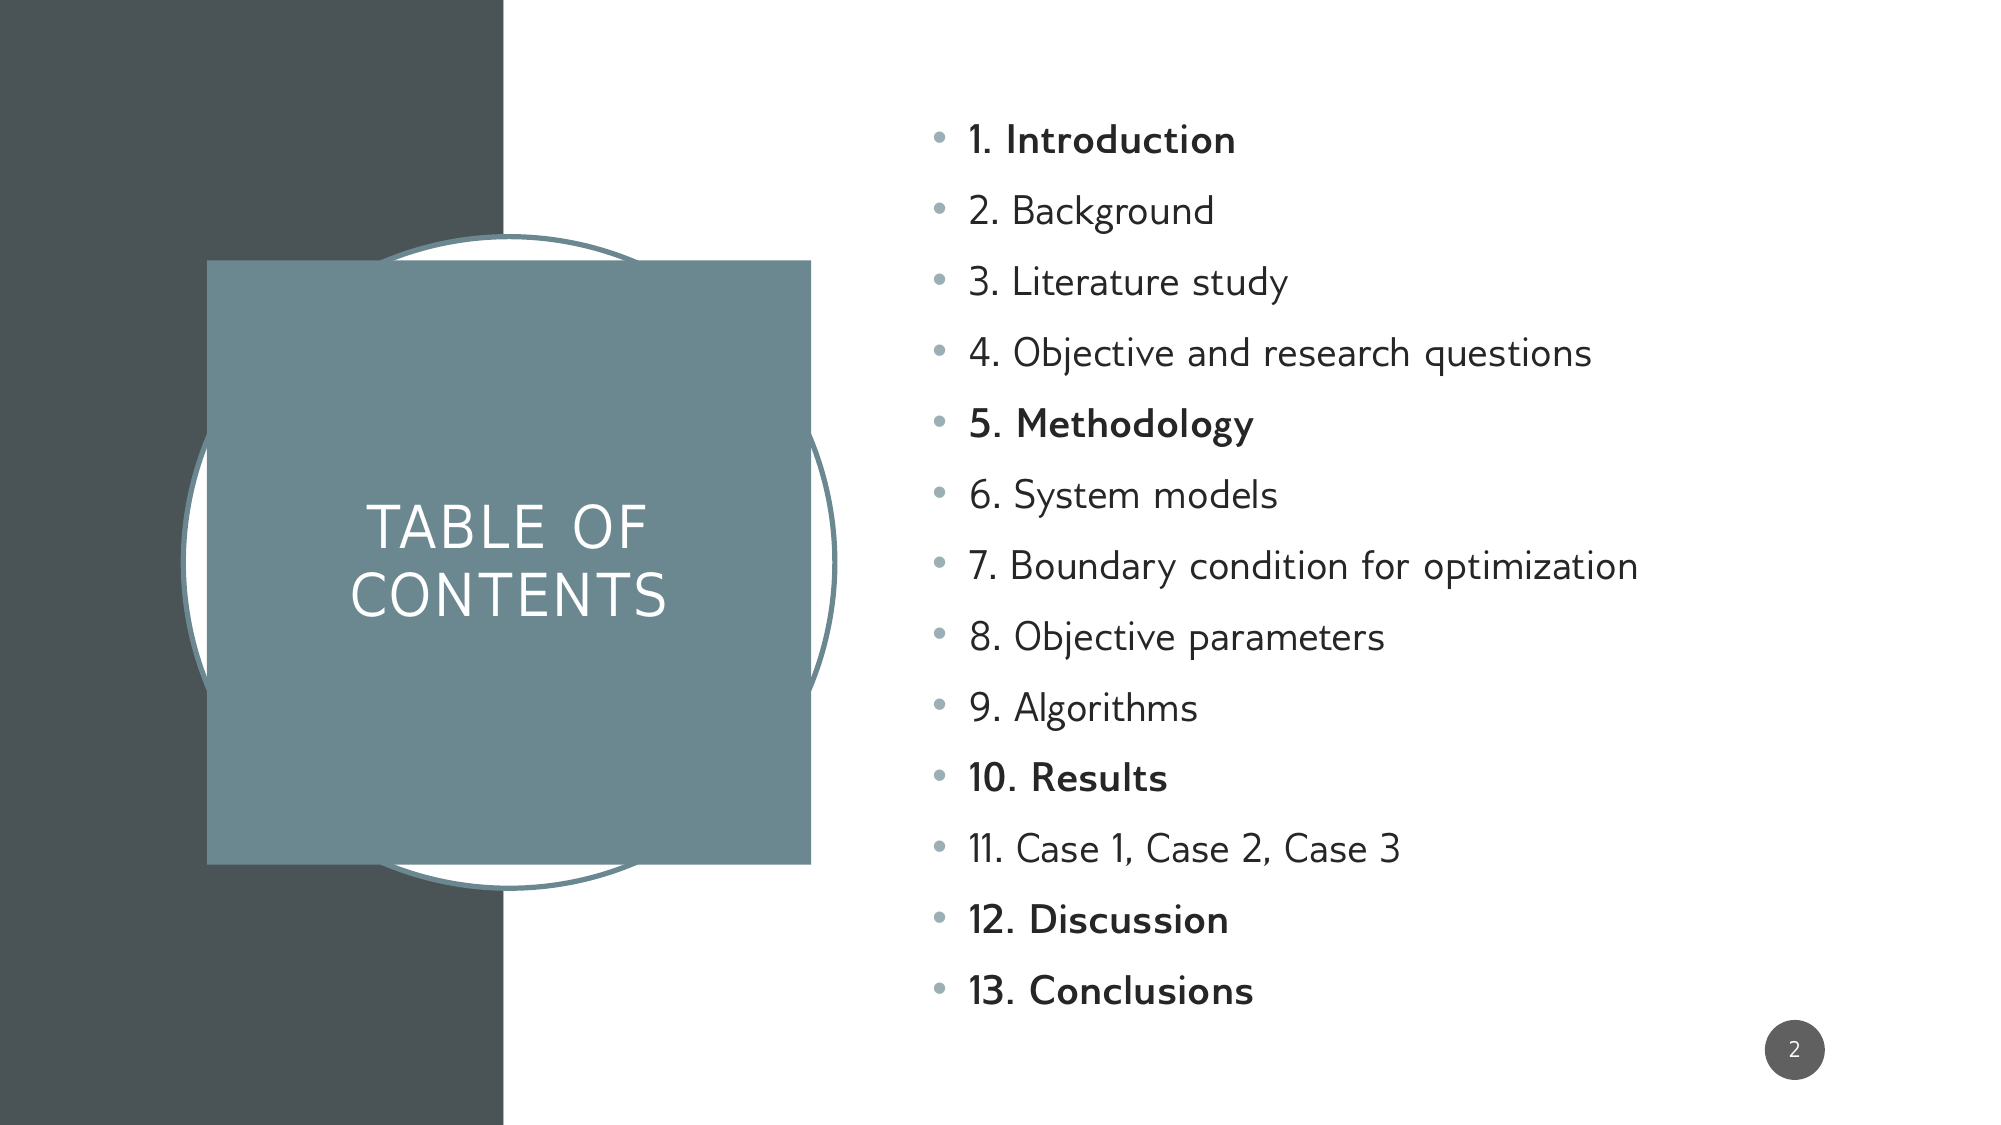

1. Introduction
2. Background
3. Literature study
4. Objective and research questions
5. Methodology
6. System models
7. Boundary condition for optimization
8. Objective parameters
9. Algorithms
10. Results
11. Case 1, Case 2, Case 3
12. Discussion
13. Conclusions

# Table of contents
2